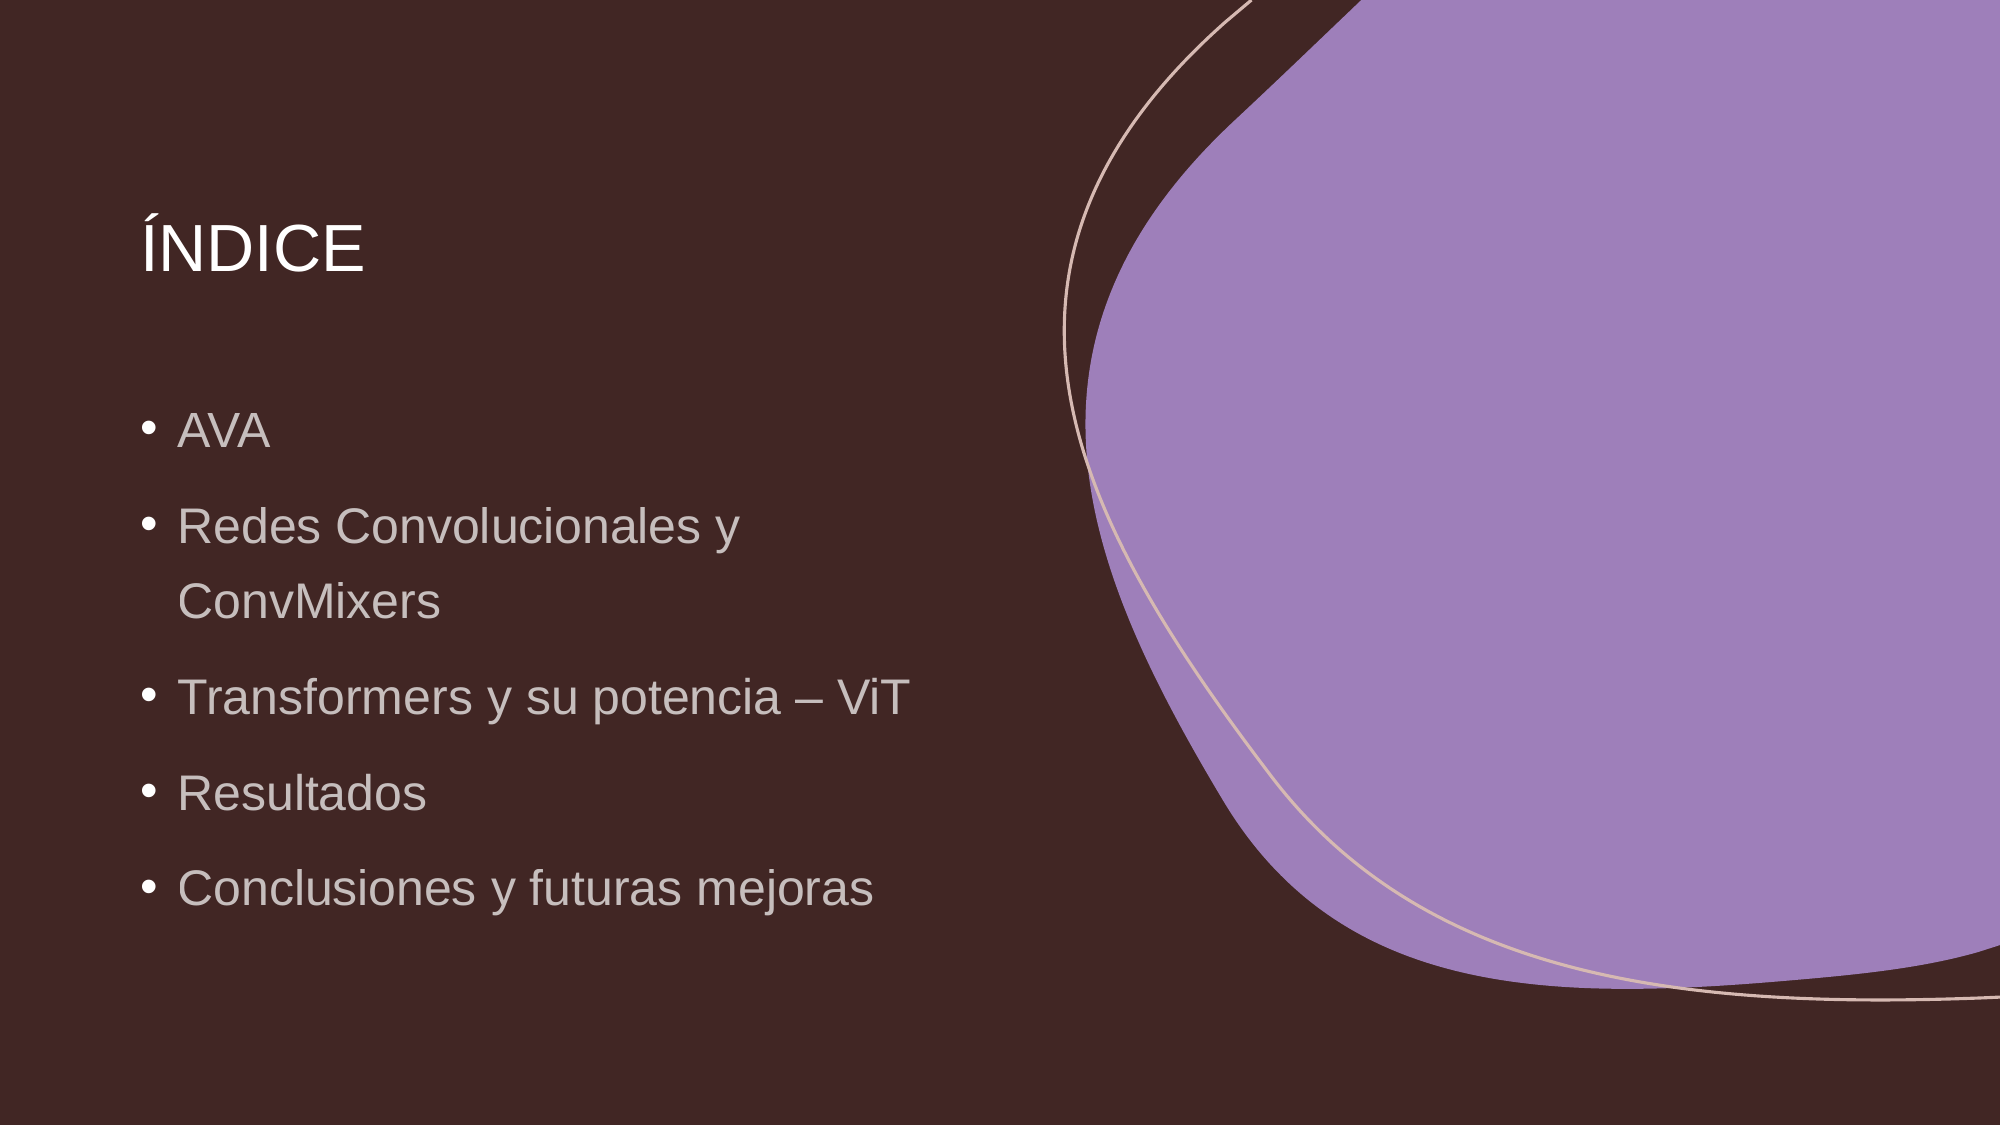

# ÍNDICE
AVA
Redes Convolucionales y ConvMixers
Transformers y su potencia – ViT
Resultados
Conclusiones y futuras mejoras